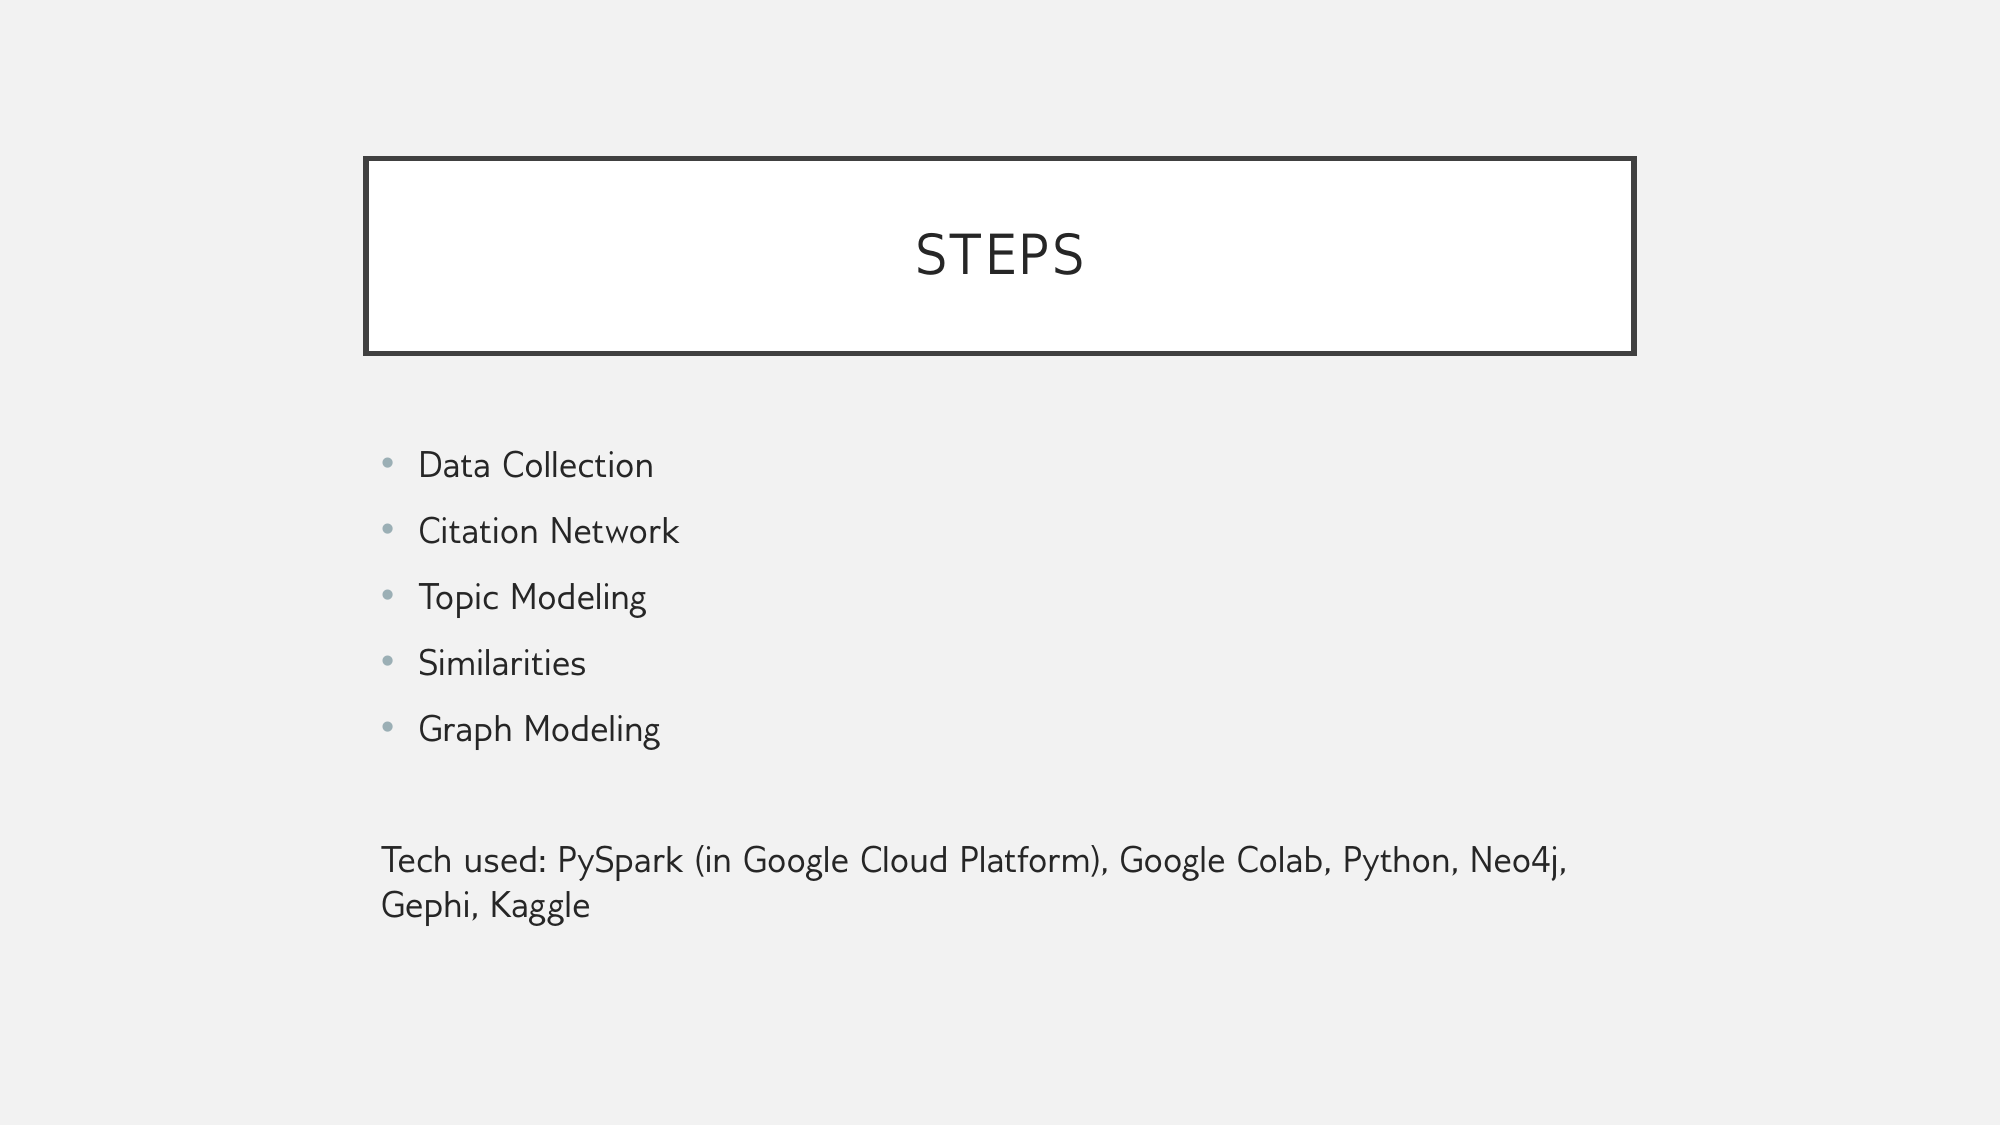

# Steps
Data Collection
Citation Network
Topic Modeling
Similarities
Graph Modeling

Tech used: PySpark (in Google Cloud Platform), Google Colab, Python, Neo4j, Gephi, Kaggle